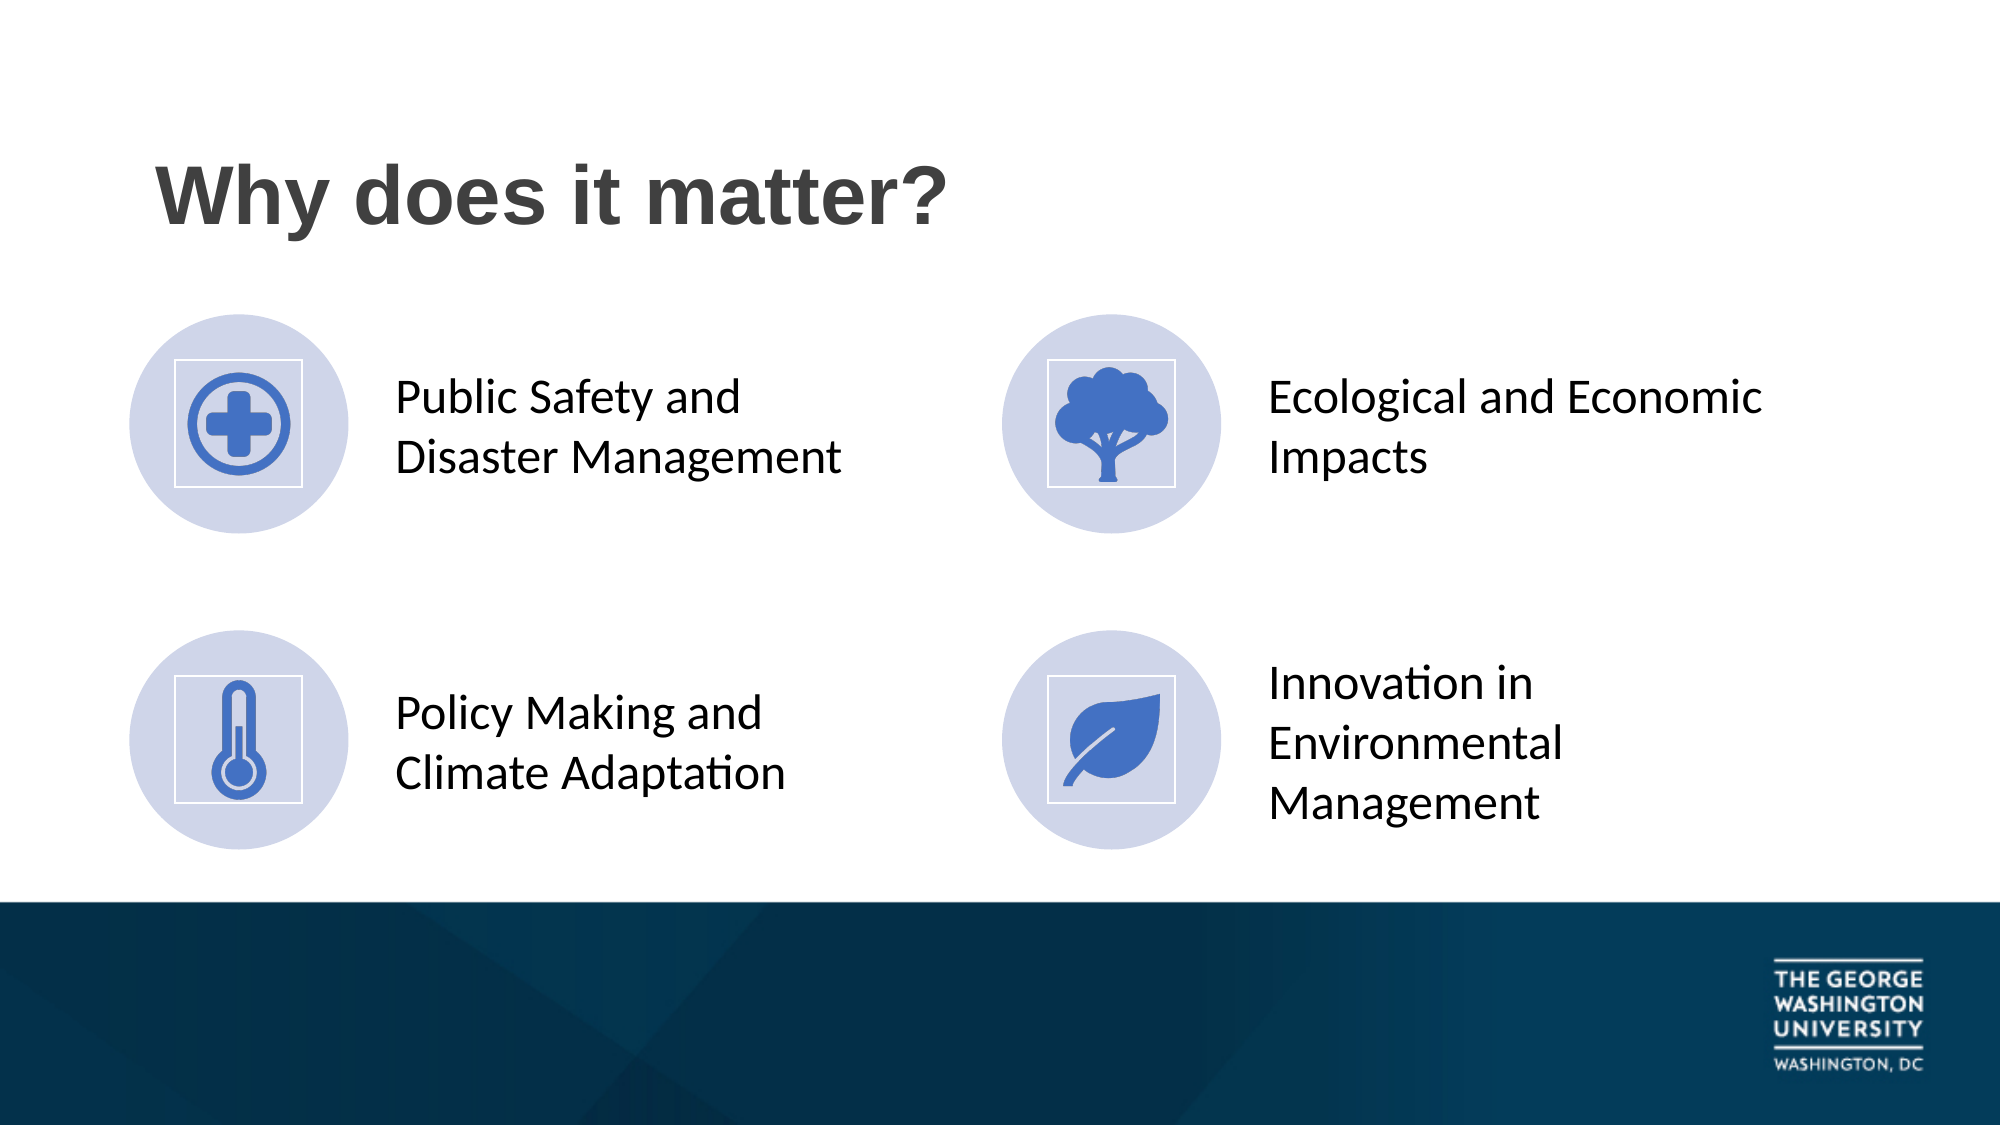

# Why does it matter?
Public Safety and Disaster Management
Ecological and Economic Impacts
Policy Making and Climate Adaptation
Innovation in Environmental Management